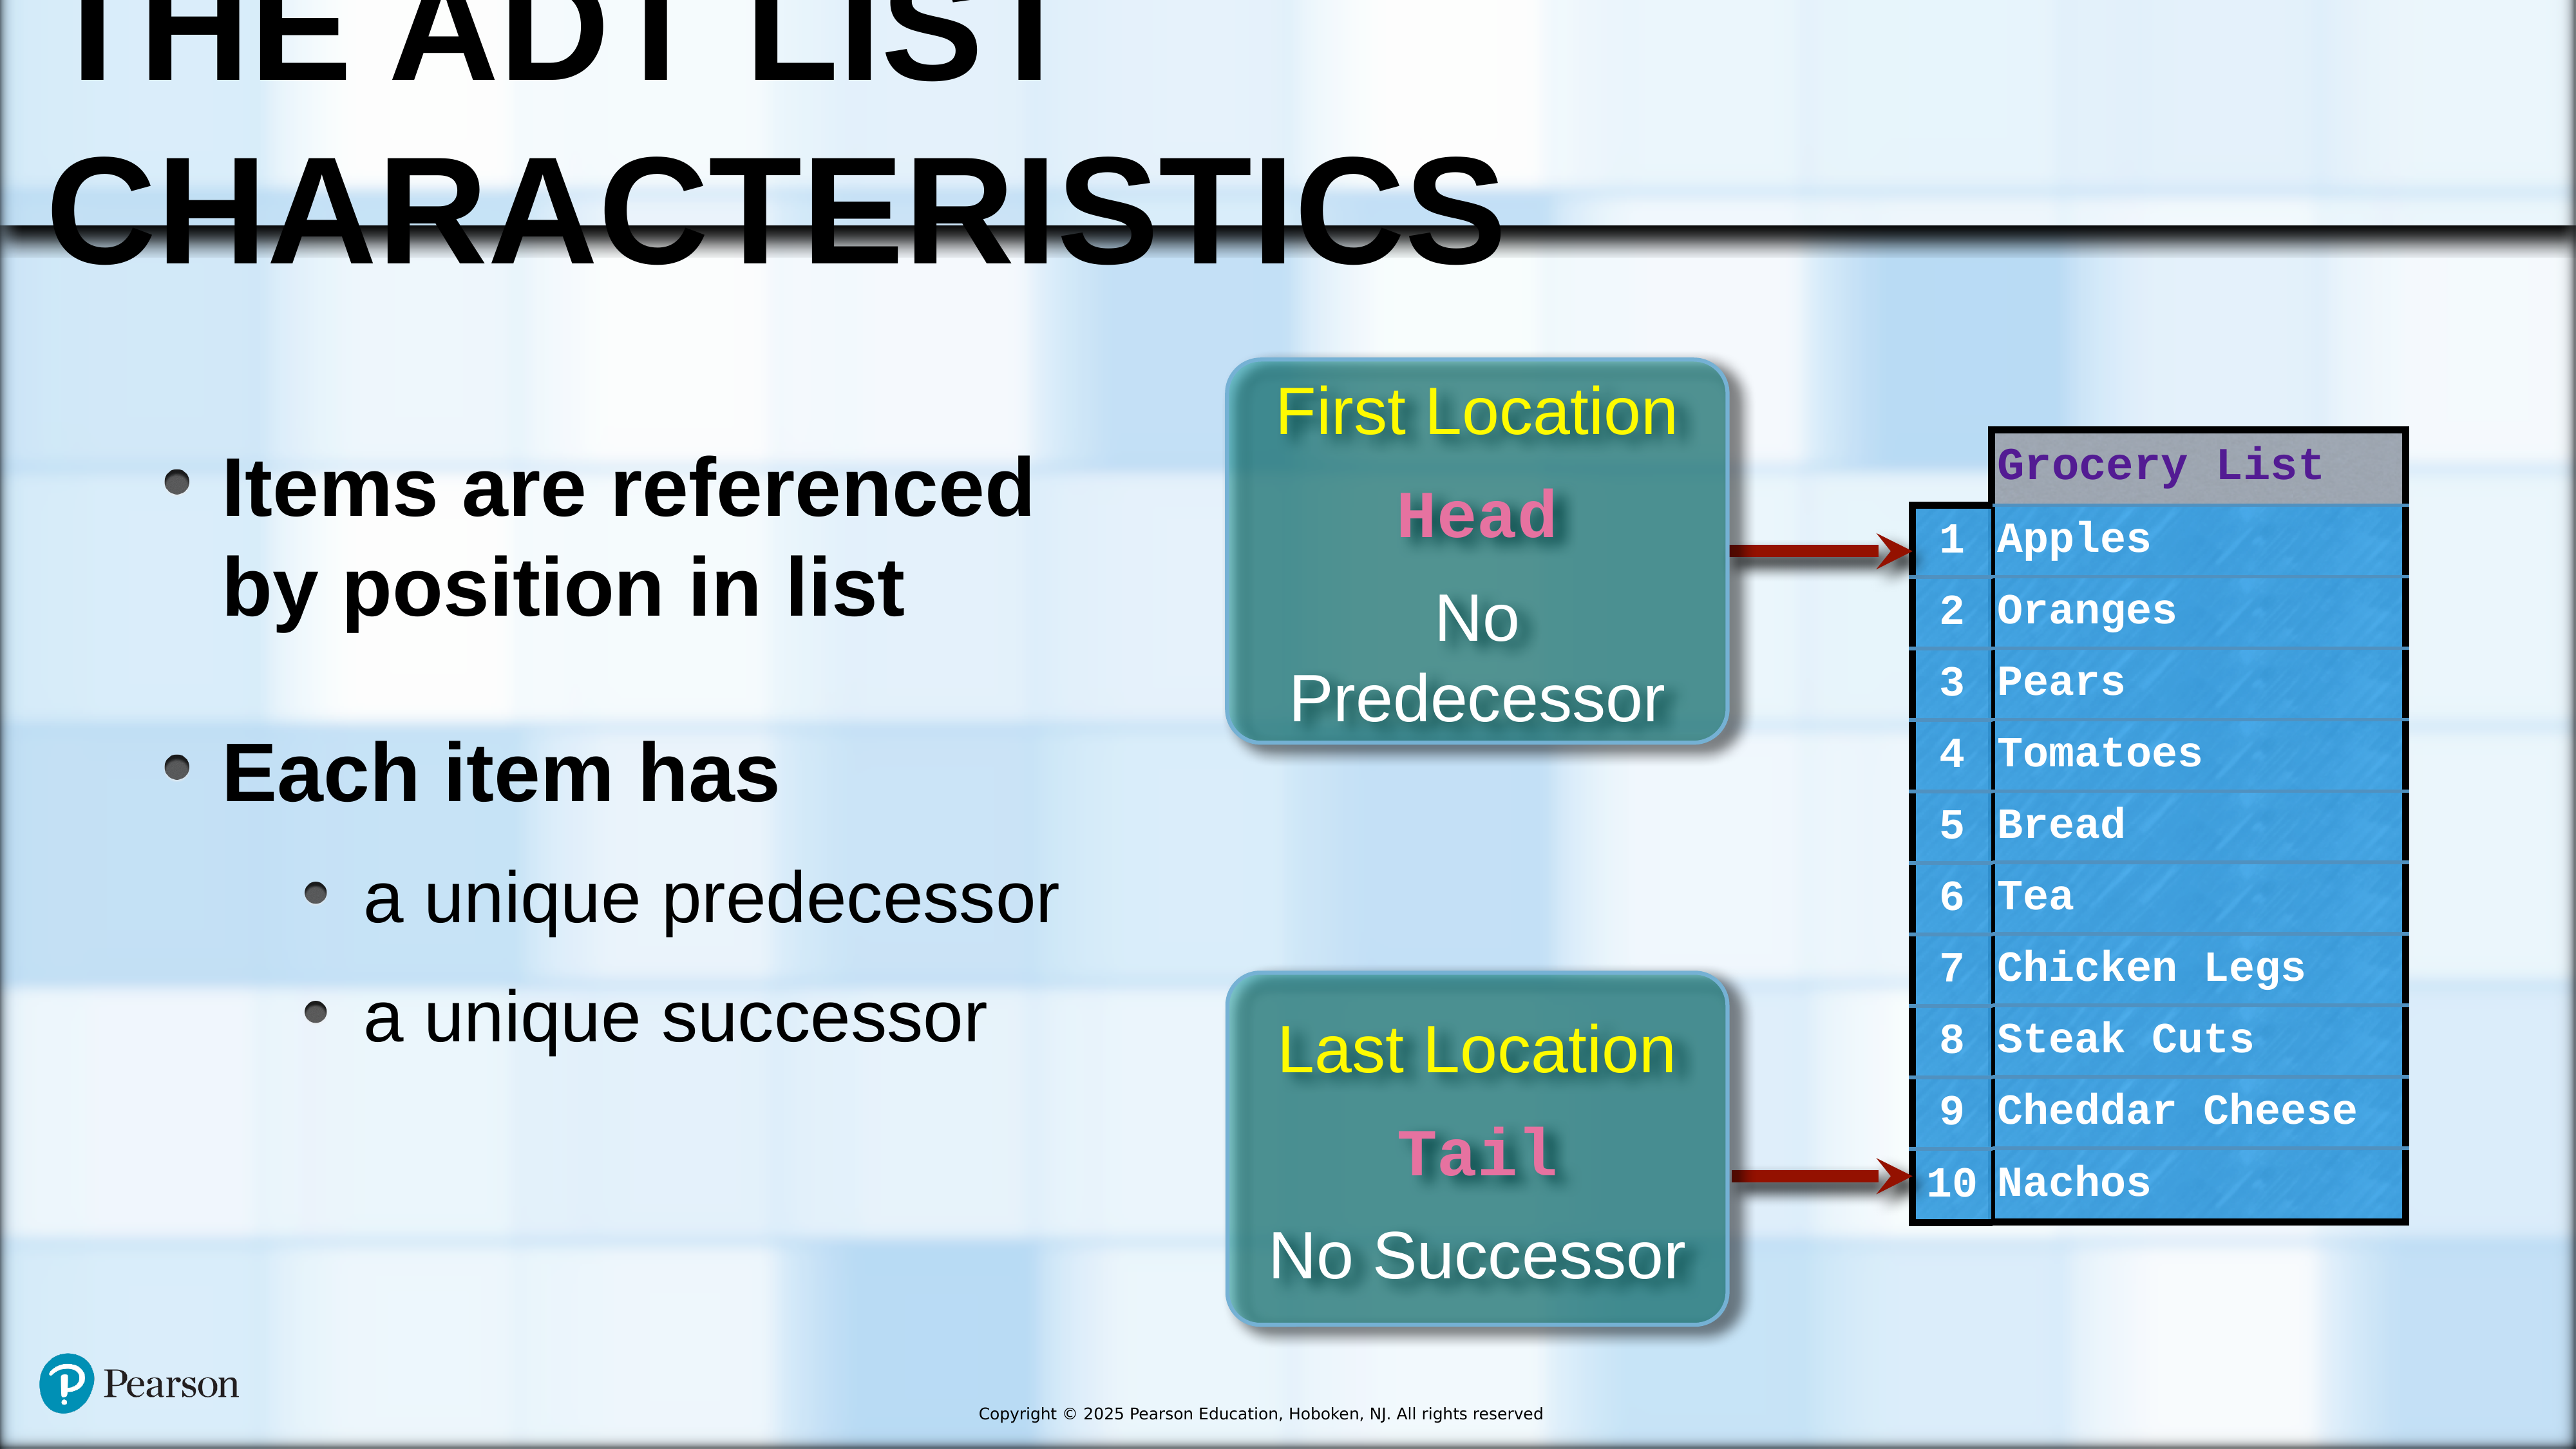

# The ADT List Characteristics
First Location
Head
No Predecessor
Items are referenced by position in list
Each item has
a unique predecessor
a unique successor
| Grocery List |
| --- |
| Apples |
| Oranges |
| Pears |
| Tomatoes |
| Bread |
| Tea |
| Chicken Legs |
| Steak Cuts |
| Cheddar Cheese |
| Nachos |
| 1 |
| --- |
| 2 |
| 3 |
| 4 |
| 5 |
| 6 |
| 7 |
| 8 |
| 9 |
| 10 |

Last Location
Tail
No Successor